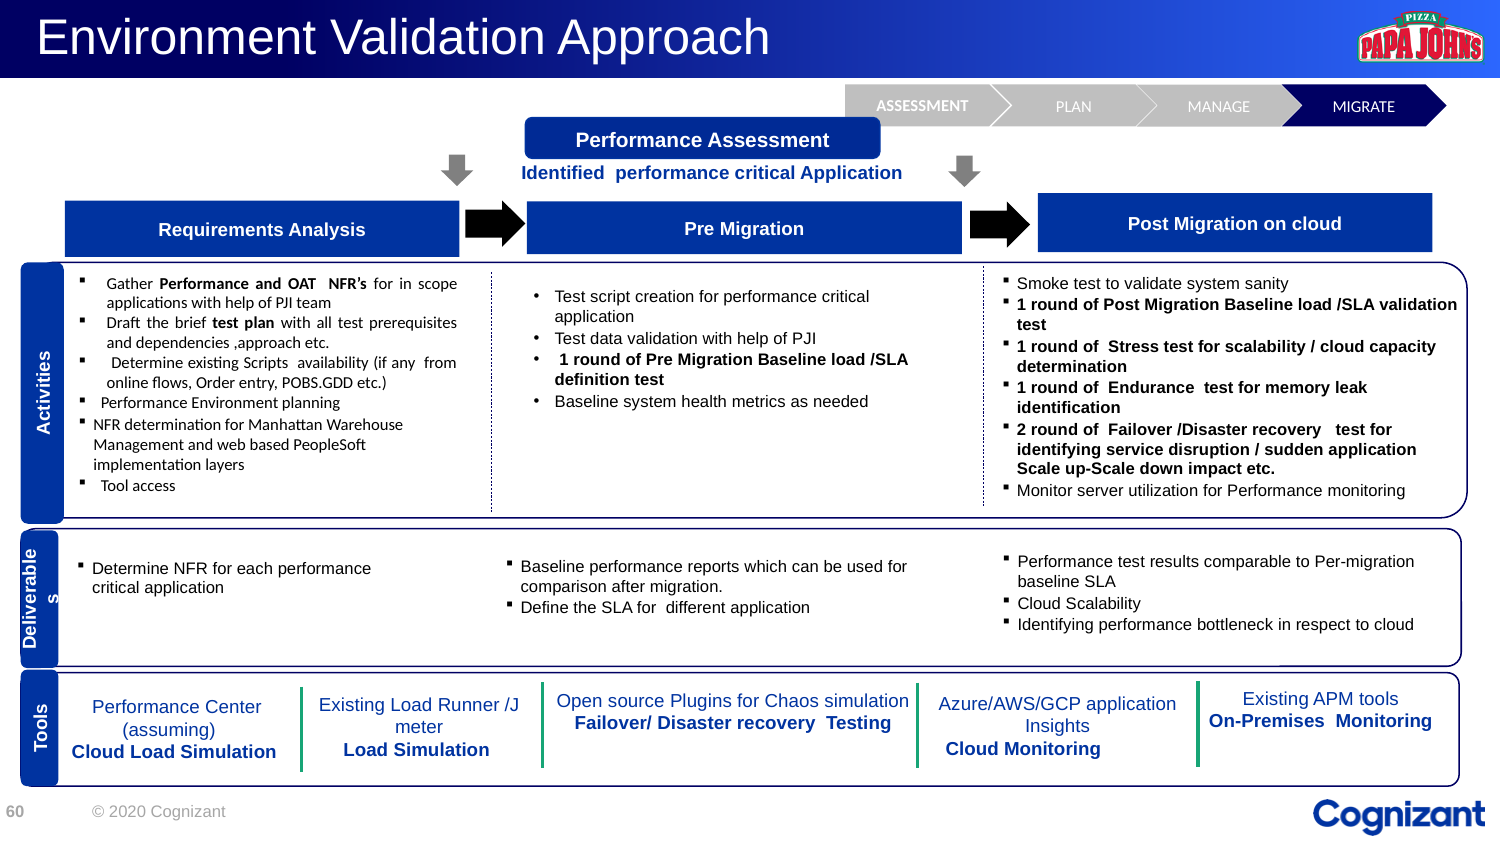

# Environment Validation Approach
ASSESSMENT
PLAN
MIGRATE
MANAGE
Performance Assessment
Identified  performance critical Application

Post Migration on cloud

Requirements Analysis

Pre Migration
Activities

Gather Performance and OAT  NFR’s for in scope applications with help of PJI team
Draft the brief test plan with all test prerequisites and dependencies ,approach etc.
 Determine existing Scripts  availability (if any  from online flows, Order entry, POBS.GDD etc.)
  Performance Environment planning
NFR determination for Manhattan Warehouse Management and web based PeopleSoft implementation layers
  Tool access
Smoke test to validate system sanity
1 round of Post Migration Baseline load /SLA validation test
1 round of  Stress test for scalability / cloud capacity determination
1 round of  Endurance  test for memory leak identification
2 round of  Failover /Disaster recovery   test for identifying service disruption / sudden application Scale up-Scale down impact etc.
Monitor server utilization for Performance monitoring
Test script creation for performance critical application
Test data validation with help of PJI
 1 round of Pre Migration Baseline load /SLA definition test
Baseline system health metrics as needed

Deliverables
Performance test results comparable to Per-migration baseline SLA
Cloud Scalability
Identifying performance bottleneck in respect to cloud
Baseline performance reports which can be used for comparison after migration.
Define the SLA for  different application
Determine NFR for each performance critical application
Tools

Existing APM tools
On-Premises  Monitoring
Open source Plugins for Chaos simulation
Failover/ Disaster recovery  Testing
Azure/AWS/GCP application Insights
Cloud Monitoring
Existing Load Runner /J meter
Load Simulation
Performance Center (assuming)
Cloud Load Simulation